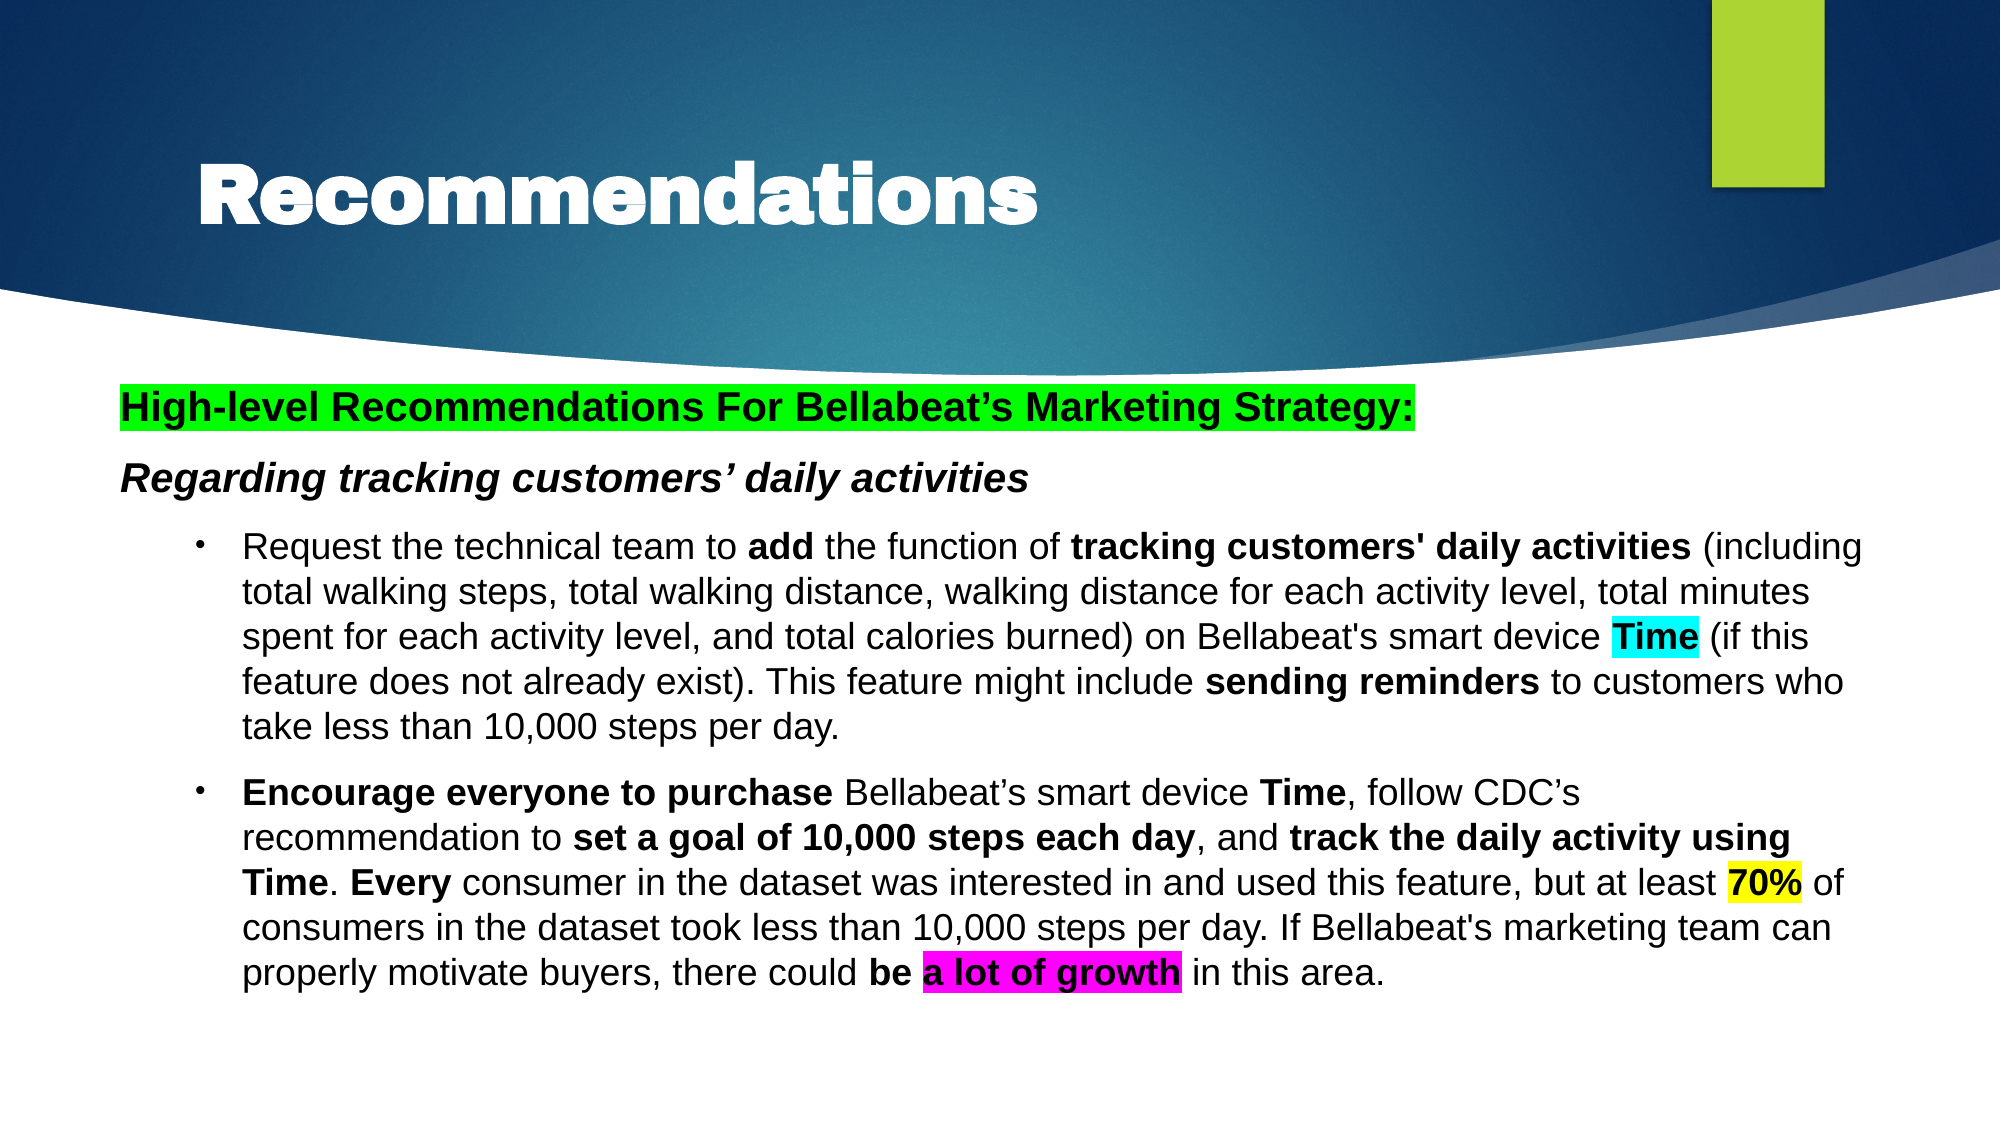

# Recommendations

High-level Recommendations For Bellabeat’s Marketing Strategy:
Regarding tracking customers’ daily activities
Request the technical team to add the function of tracking customers' daily activities (including total walking steps, total walking distance, walking distance for each activity level, total minutes spent for each activity level, and total calories burned) on Bellabeat's smart device Time (if this feature does not already exist). This feature might include sending reminders to customers who take less than 10,000 steps per day.
Encourage everyone to purchase Bellabeat’s smart device Time, follow CDC’s recommendation to set a goal of 10,000 steps each day, and track the daily activity using Time. Every consumer in the dataset was interested in and used this feature, but at least 70% of consumers in the dataset took less than 10,000 steps per day. If Bellabeat's marketing team can properly motivate buyers, there could be a lot of growth in this area.